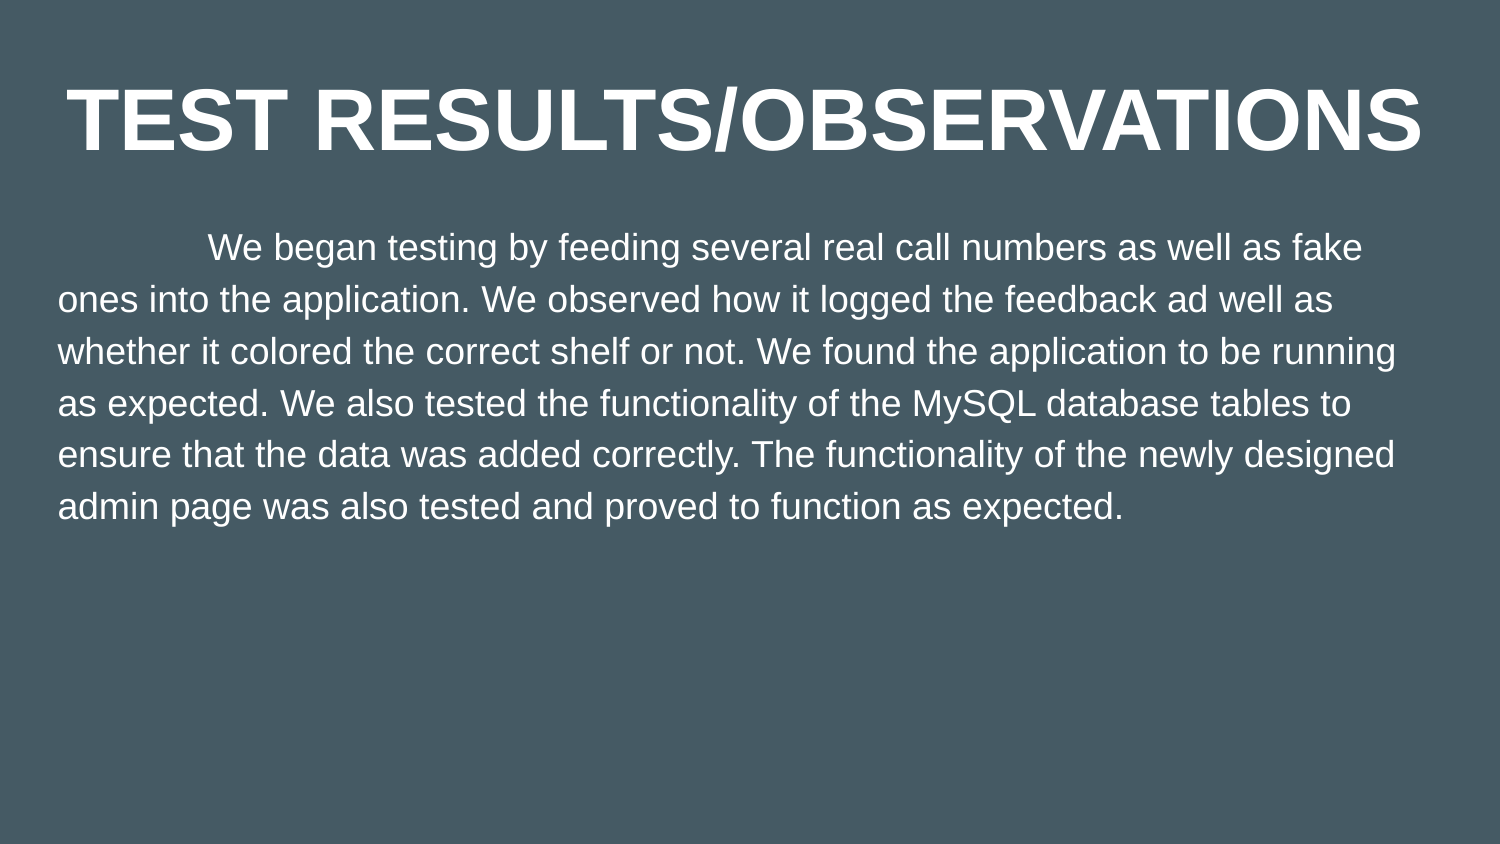

# TEST RESULTS/OBSERVATIONS
	We began testing by feeding several real call numbers as well as fake ones into the application. We observed how it logged the feedback ad well as whether it colored the correct shelf or not. We found the application to be running as expected. We also tested the functionality of the MySQL database tables to ensure that the data was added correctly. The functionality of the newly designed admin page was also tested and proved to function as expected.